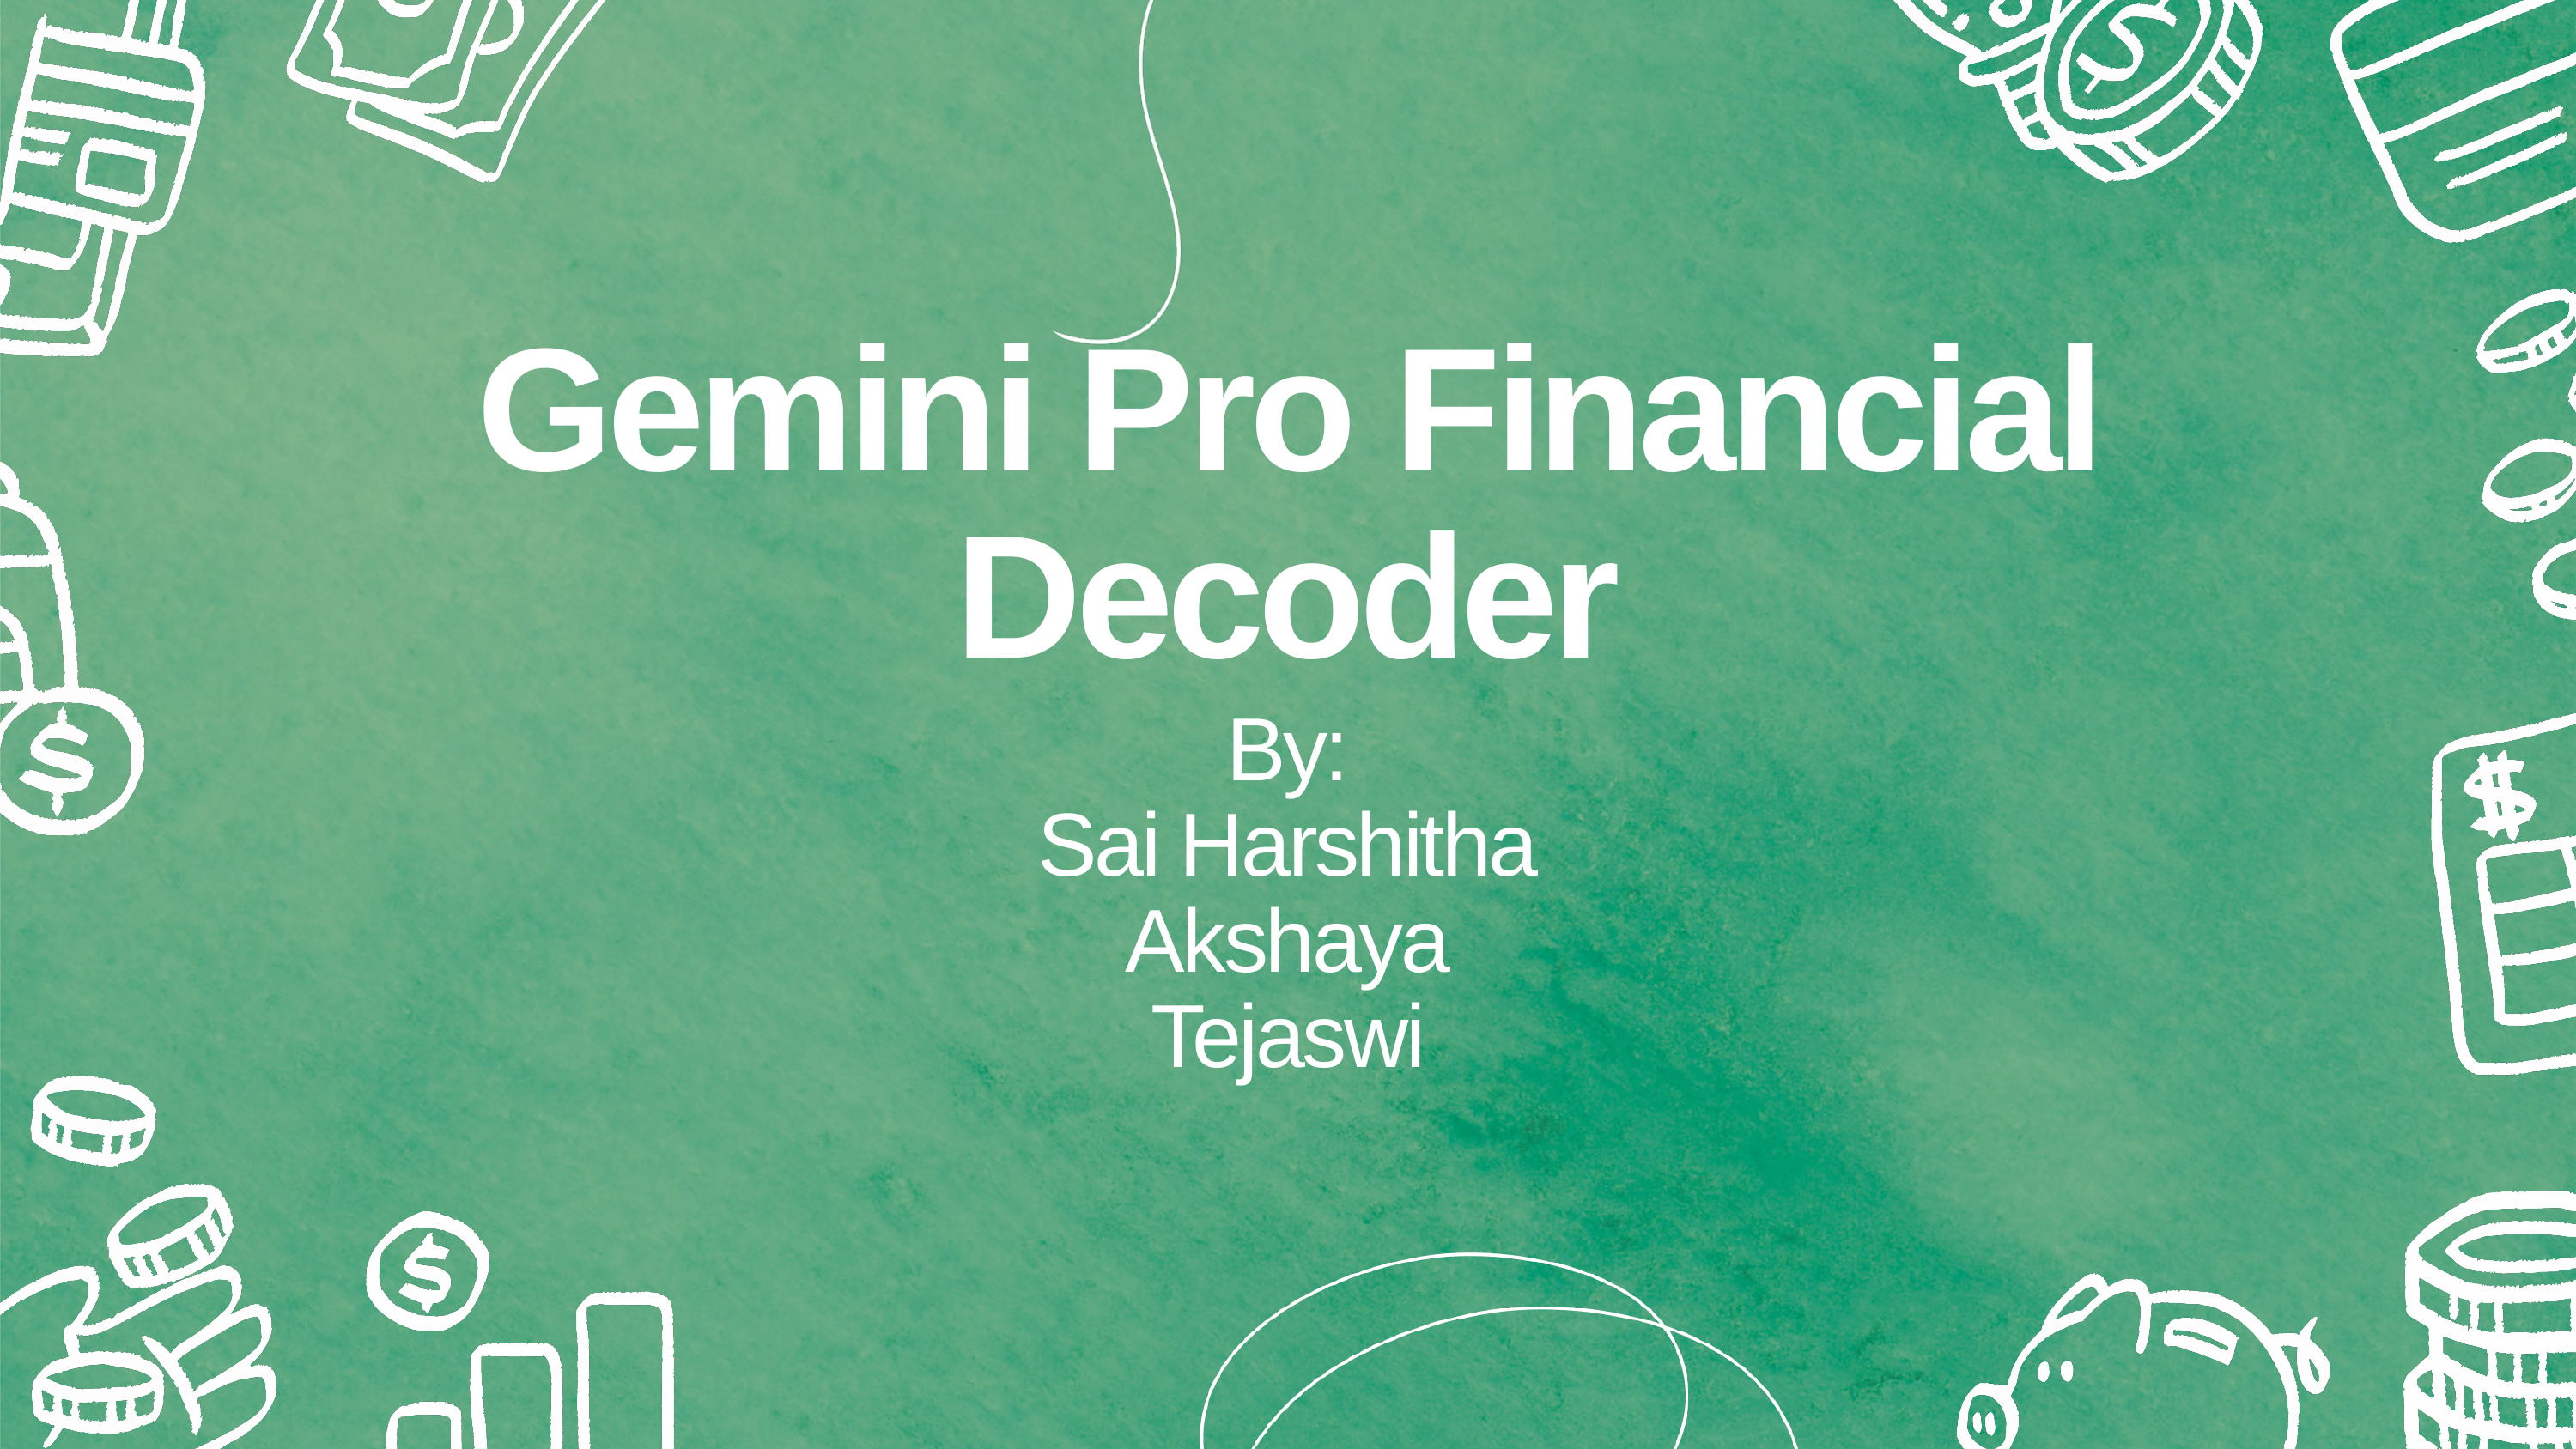

Gemini Pro Financial Decoder

By:
Sai Harshitha
Akshaya
Tejaswi